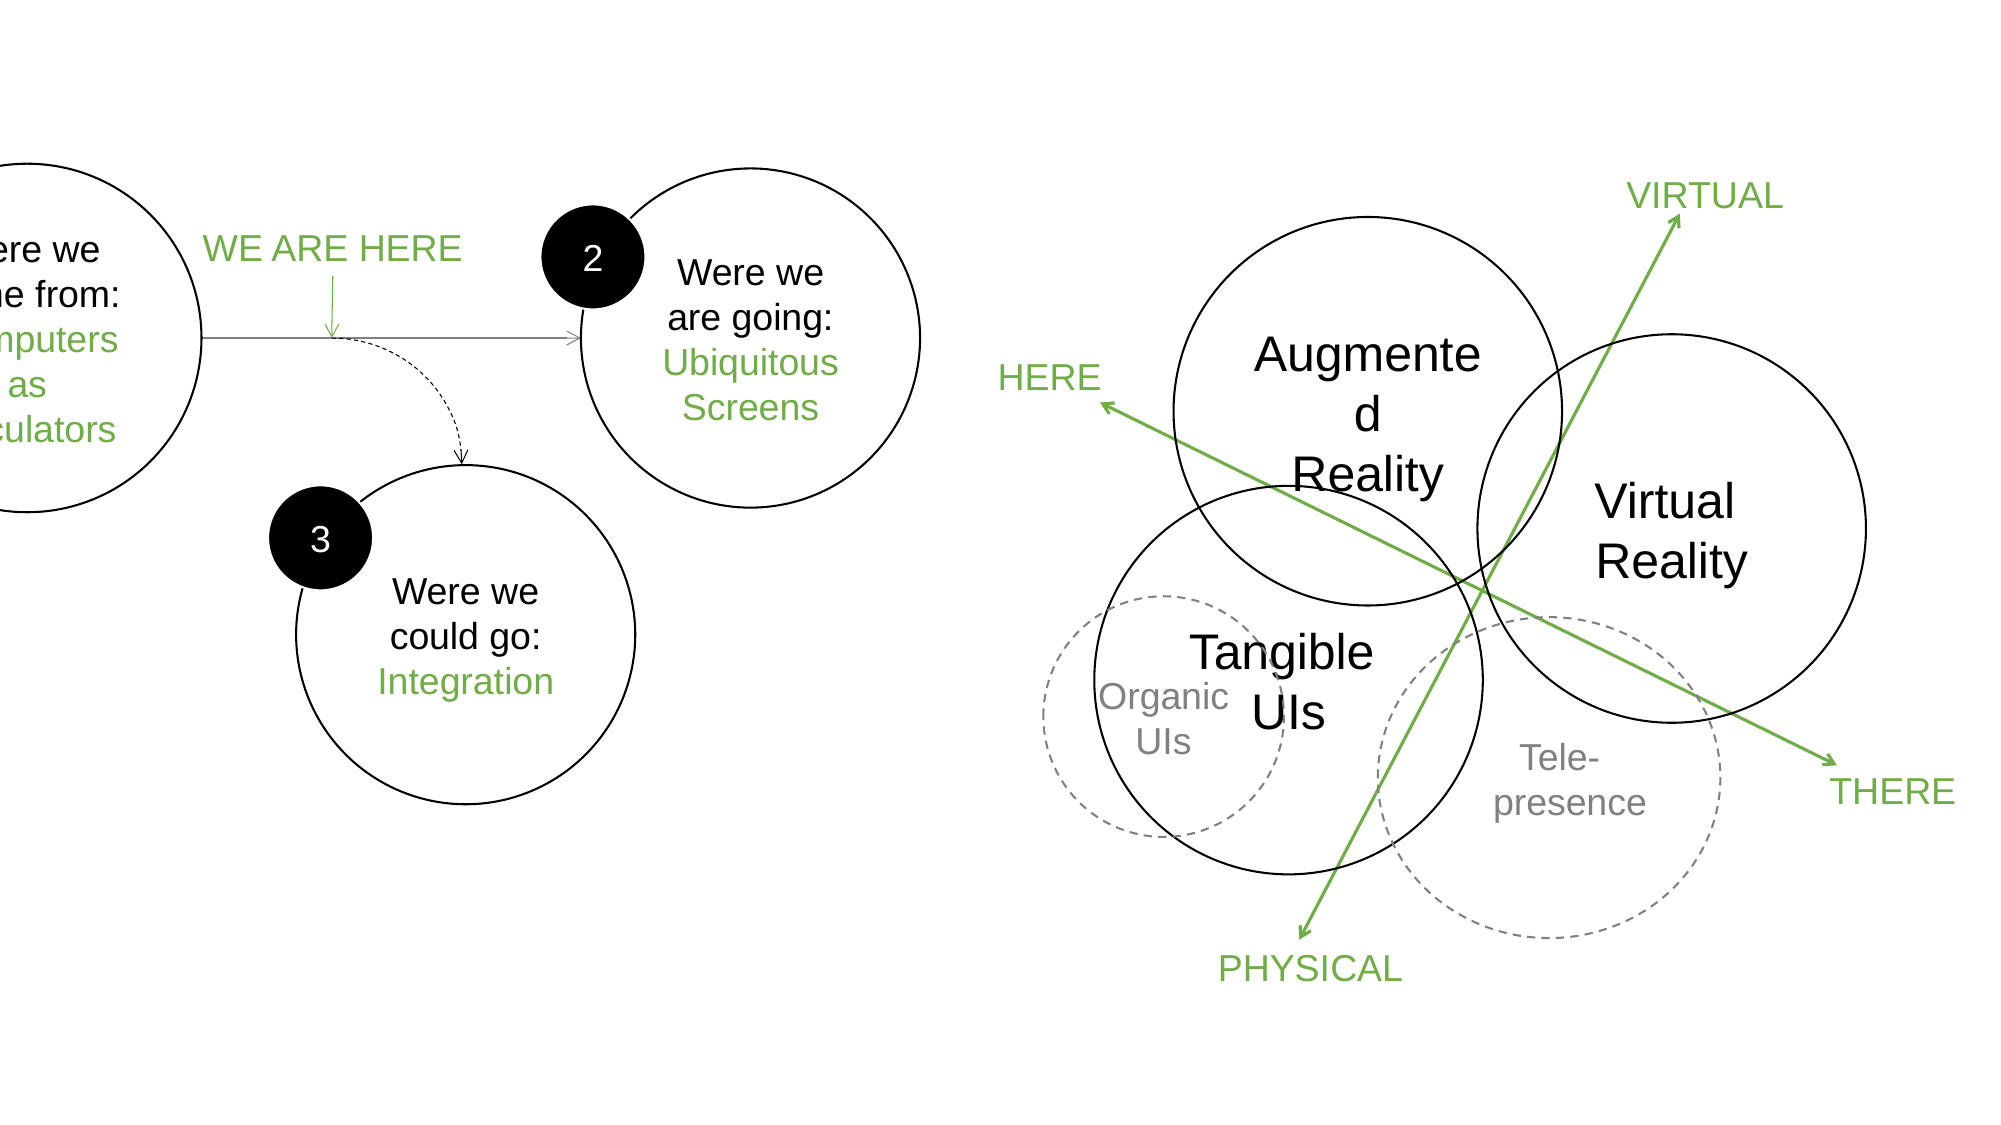

VIRTUAL
Virtual
Reality
Augmented
Reality
THERE
HERE
Tangible
UIs
  Tele-
    presence
Organic UIs
PHYSICAL
Were we come from: Computers as calculators
Were we are going: Ubiquitous Screens
2
1
WE ARE HERE

Were we could go:
Integration
3